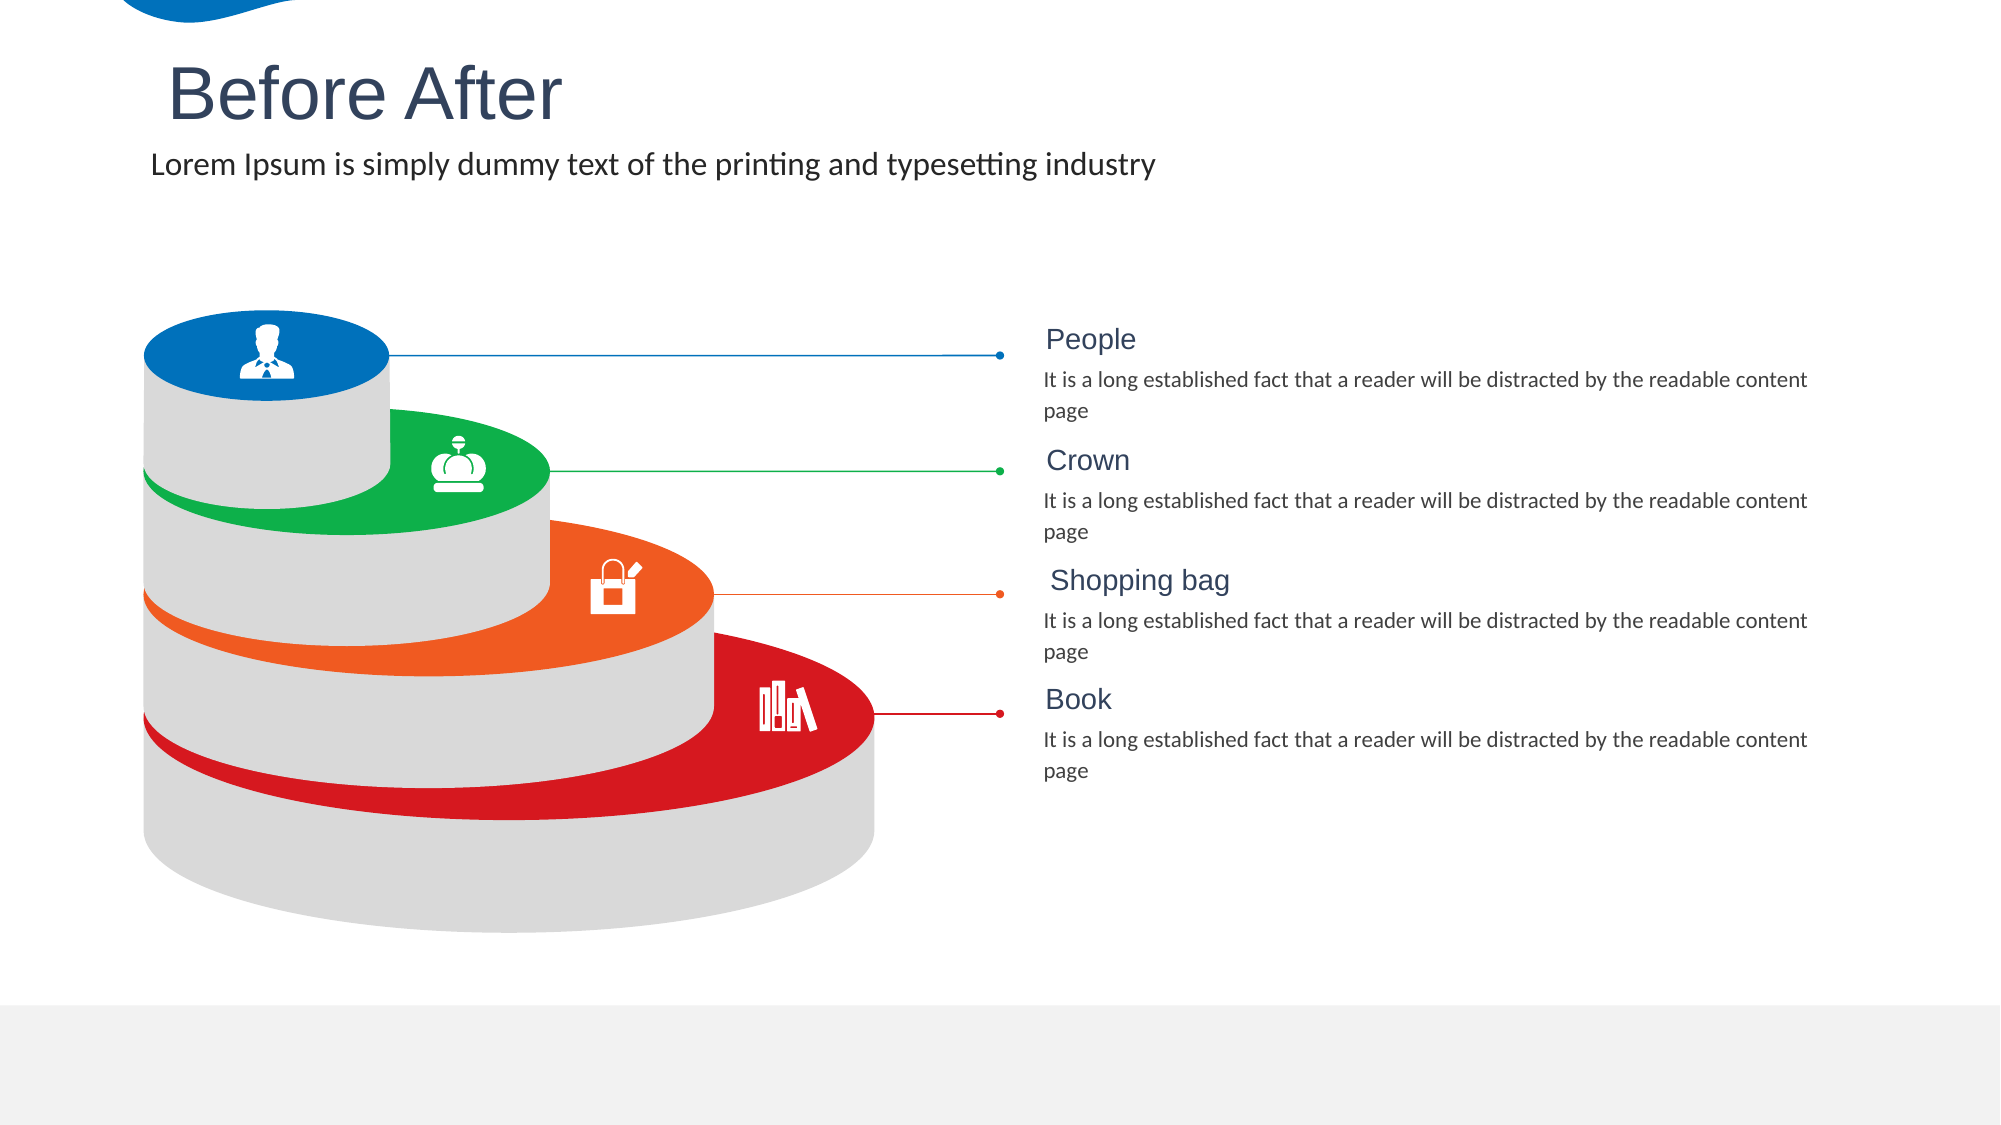

Before After
Lorem Ipsum is simply dummy text of the printing and typesetting industry

People
It is a long established fact that a reader will be distracted by the readable content page

Crown
It is a long established fact that a reader will be distracted by the readable content page

Shopping bag
It is a long established fact that a reader will be distracted by the readable content page

Book
It is a long established fact that a reader will be distracted by the readable content page